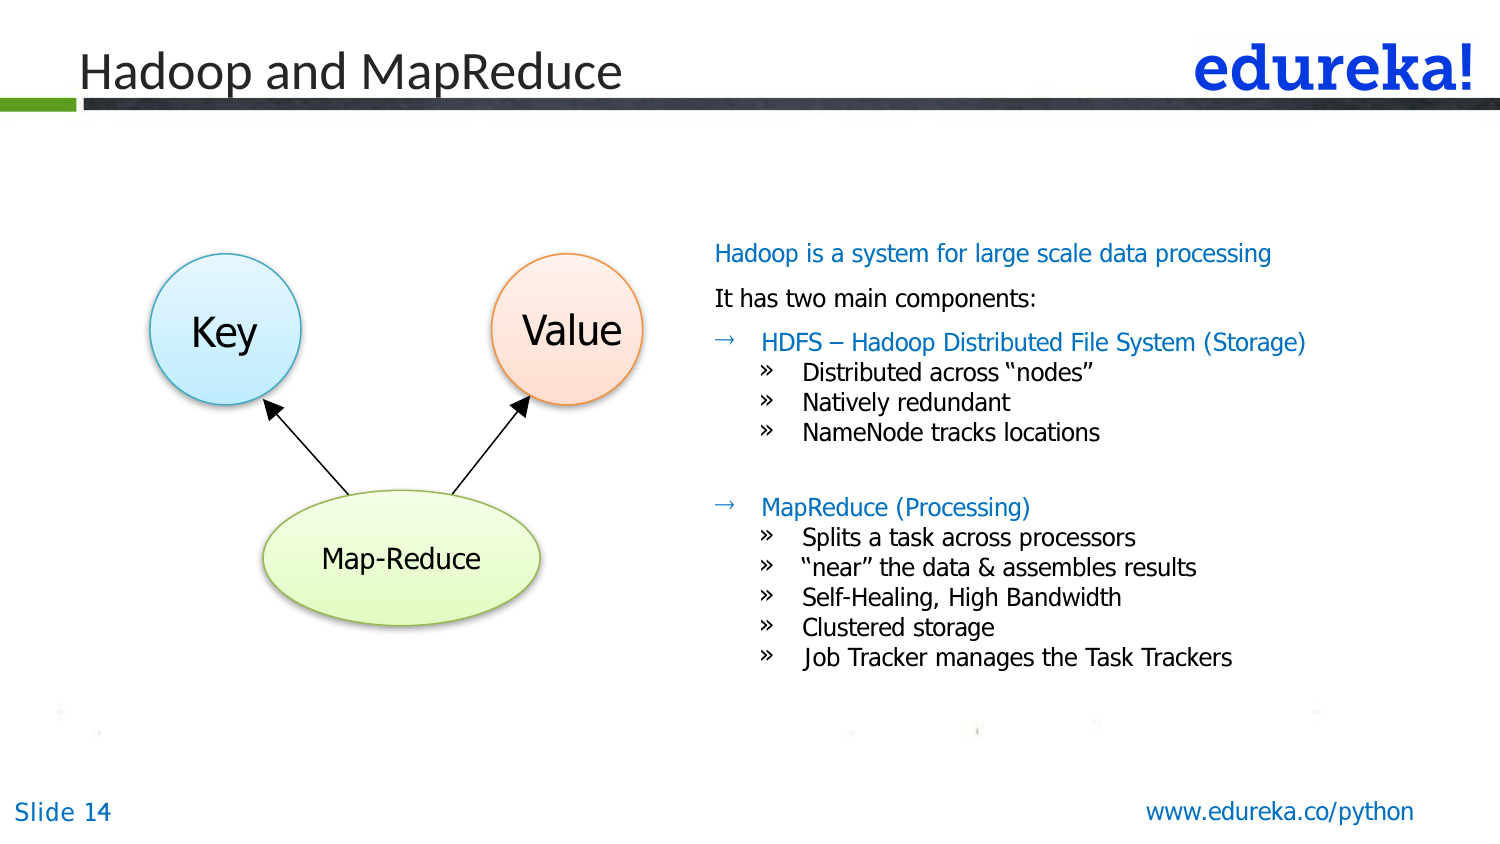

# Hadoop and MapReduce
Hadoop is a system for large scale data processing
It has two main components:
HDFS – Hadoop Distributed File System (Storage)
Distributed across “nodes”
Natively redundant
NameNode tracks locations
MapReduce (Processing)
Splits a task across processors
“near” the data & assembles results
Self-Healing, High Bandwidth
Clustered storage
Job Tracker manages the Task Trackers

Key

Value
Map-Reduce